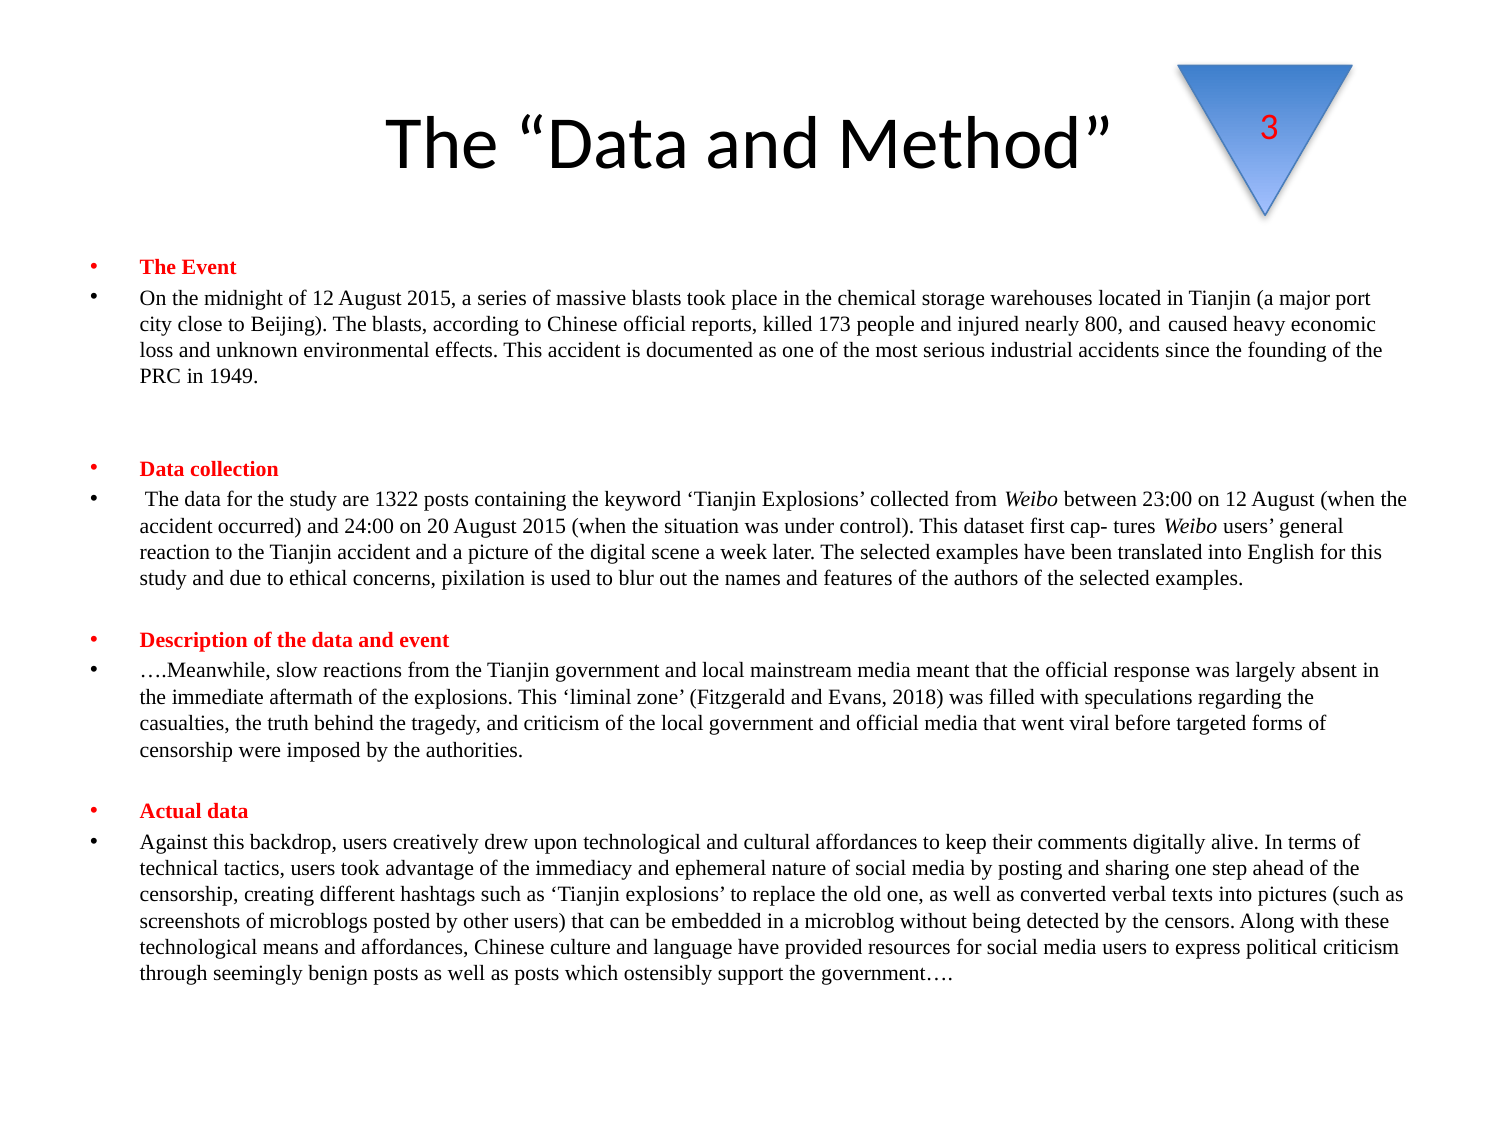

# The “Data and Method”

3
The Event
On the midnight of 12 August 2015, a series of massive blasts took place in the chemical storage warehouses located in Tianjin (a major port city close to Beijing). The blasts, according to Chinese official reports, killed 173 people and injured nearly 800, and caused heavy economic loss and unknown environmental effects. This accident is documented as one of the most serious industrial accidents since the founding of the PRC in 1949.

Data collection
 The data for the study are 1322 posts containing the keyword ‘Tianjin Explosions’ collected from Weibo between 23:00 on 12 August (when the accident occurred) and 24:00 on 20 August 2015 (when the situation was under control). This dataset first cap- tures Weibo users’ general reaction to the Tianjin accident and a picture of the digital scene a week later. The selected examples have been translated into English for this study and due to ethical concerns, pixilation is used to blur out the names and features of the authors of the selected examples.

Description of the data and event
….Meanwhile, slow reactions from the Tianjin government and local mainstream media meant that the official response was largely absent in the immediate aftermath of the explosions. This ‘liminal zone’ (Fitzgerald and Evans, 2018) was filled with speculations regarding the casualties, the truth behind the tragedy, and criticism of the local government and official media that went viral before targeted forms of censorship were imposed by the authorities.

Actual data
Against this backdrop, users creatively drew upon technological and cultural affordances to keep their comments digitally alive. In terms of technical tactics, users took advantage of the immediacy and ephemeral nature of social media by posting and sharing one step ahead of the censorship, creating different hashtags such as ‘Tianjin explosions’ to replace the old one, as well as converted verbal texts into pictures (such as screenshots of microblogs posted by other users) that can be embedded in a microblog without being detected by the censors. Along with these technological means and affordances, Chinese culture and language have provided resources for social media users to express political criticism through seemingly benign posts as well as posts which ostensibly support the government….